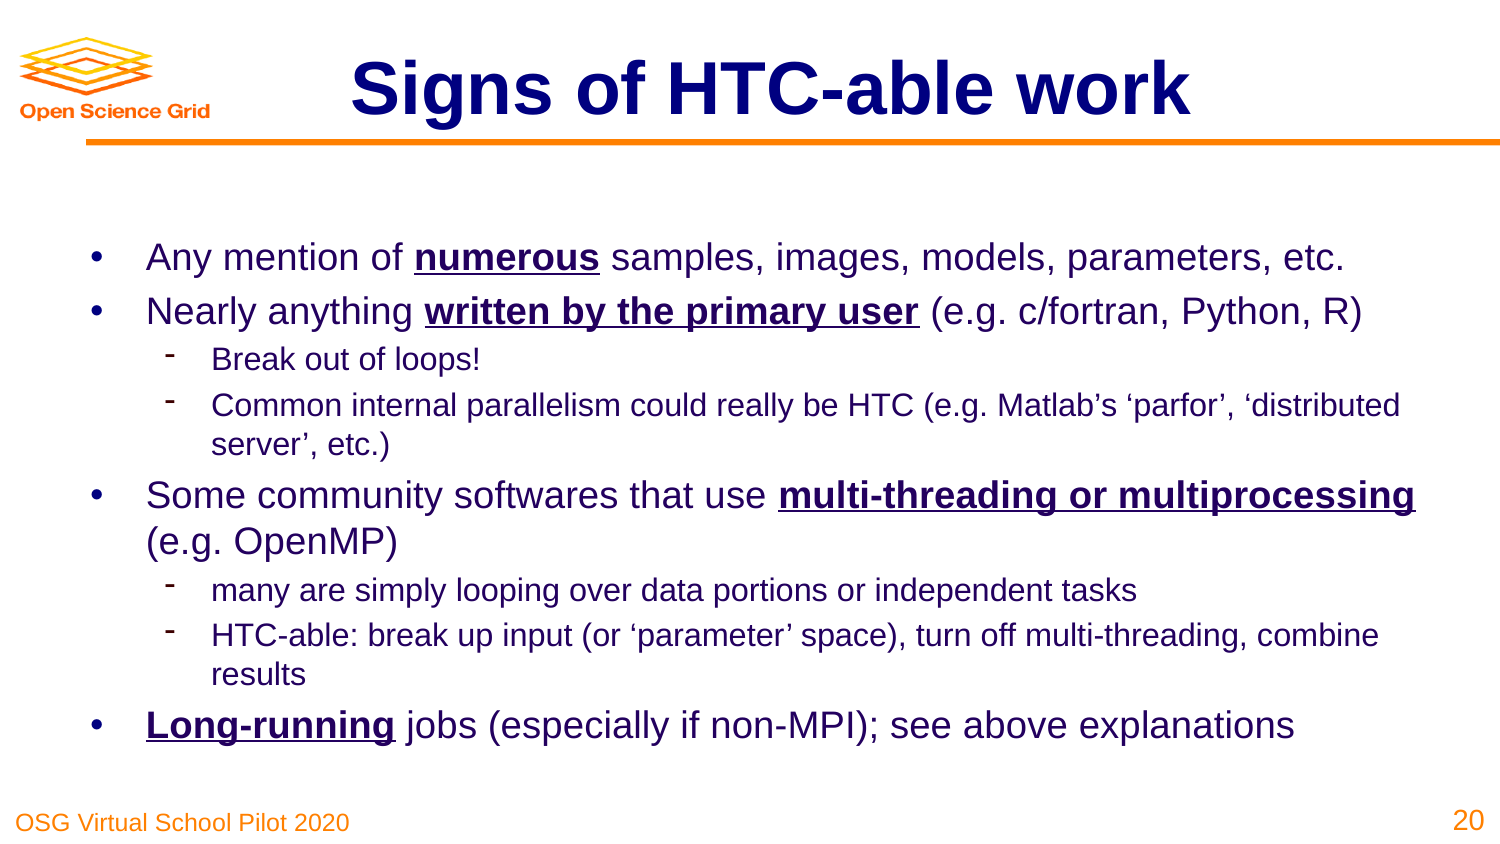

20
# Signs of HTC-able work
Any mention of numerous samples, images, models, parameters, etc.
Nearly anything written by the primary user (e.g. c/fortran, Python, R)
Break out of loops!
Common internal parallelism could really be HTC (e.g. Matlab’s ‘parfor’, ‘distributed server’, etc.)
Some community softwares that use multi-threading or multiprocessing (e.g. OpenMP)
many are simply looping over data portions or independent tasks
HTC-able: break up input (or ‘parameter’ space), turn off multi-threading, combine results
Long-running jobs (especially if non-MPI); see above explanations